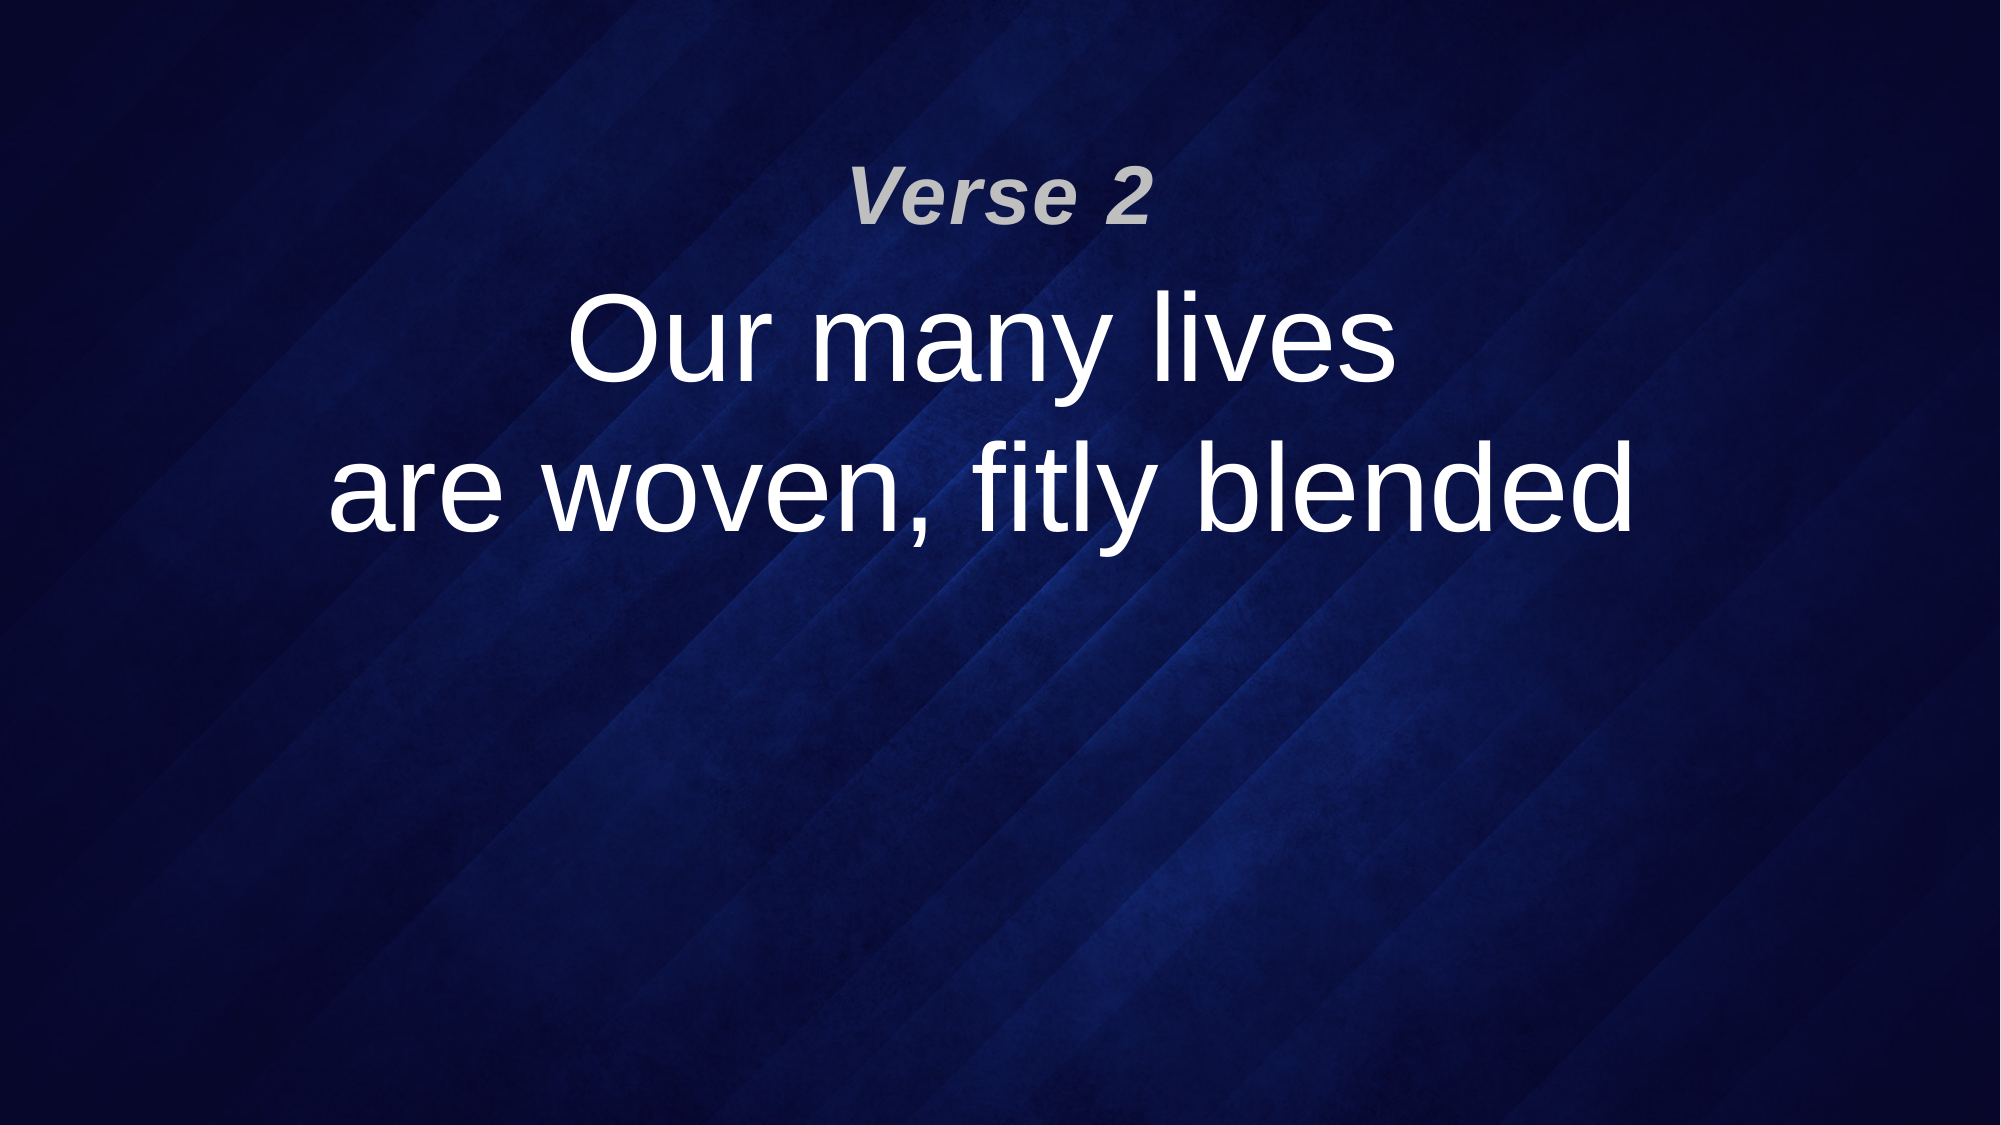

Verse 2
# Our many lives are woven, fitly blended